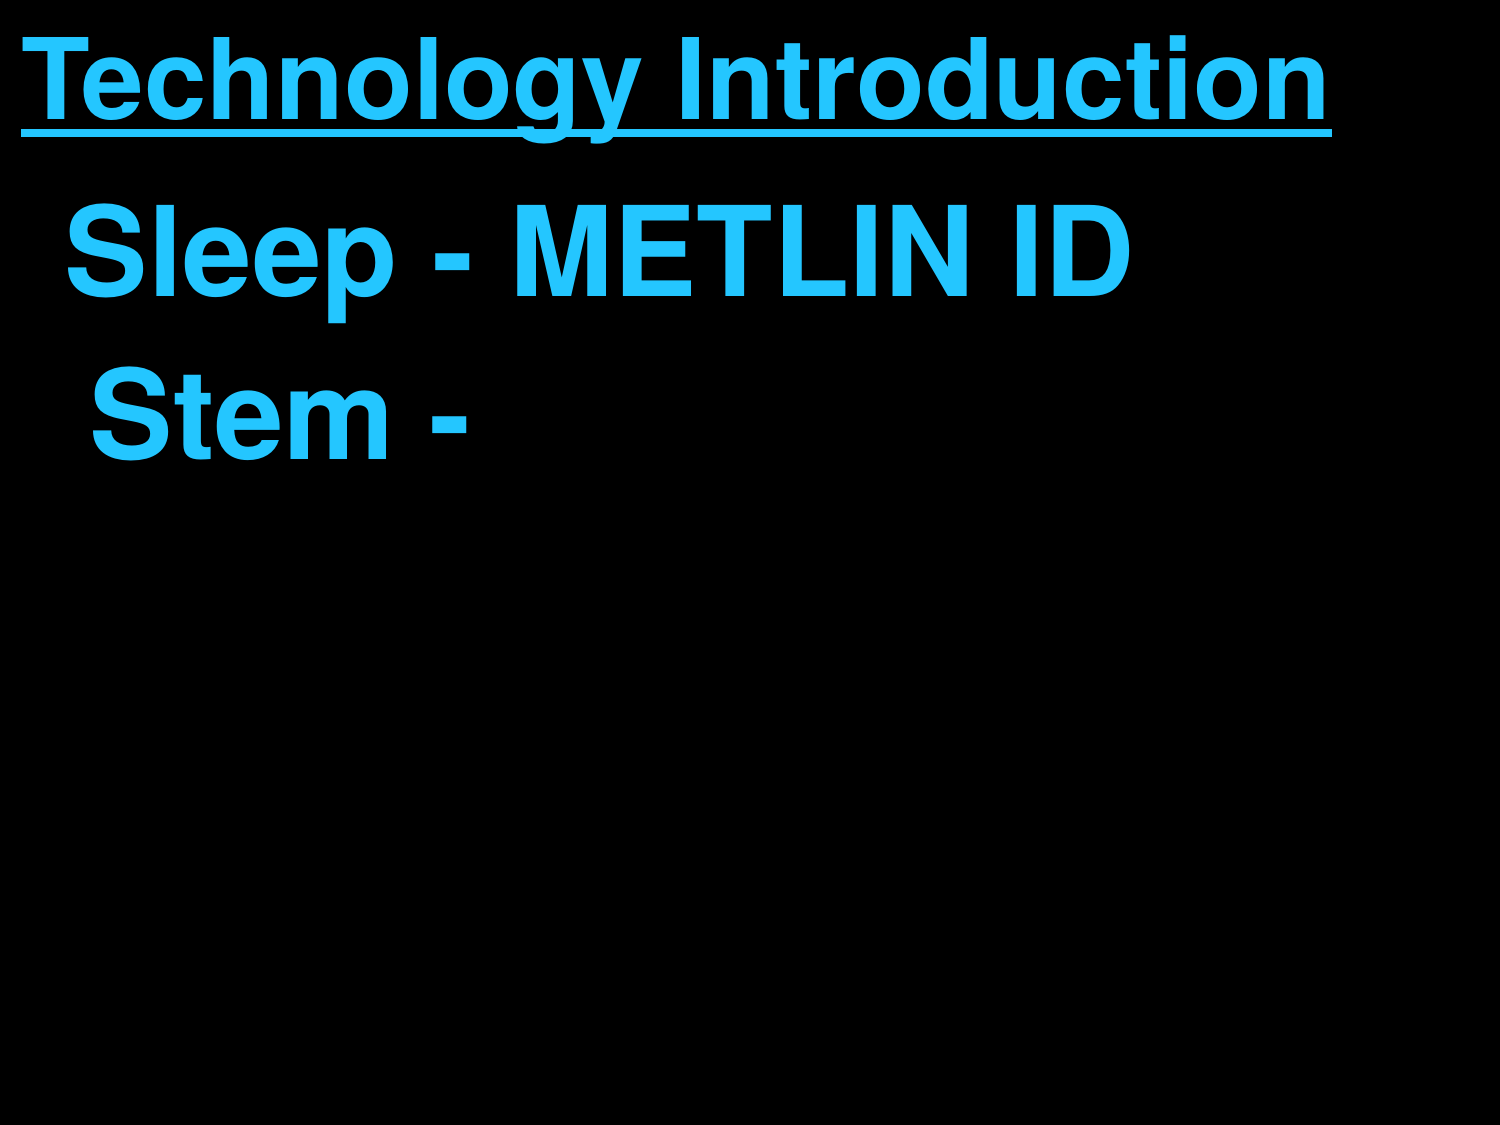

Technology Introduction
Sleep - METLIN ID
Stem -